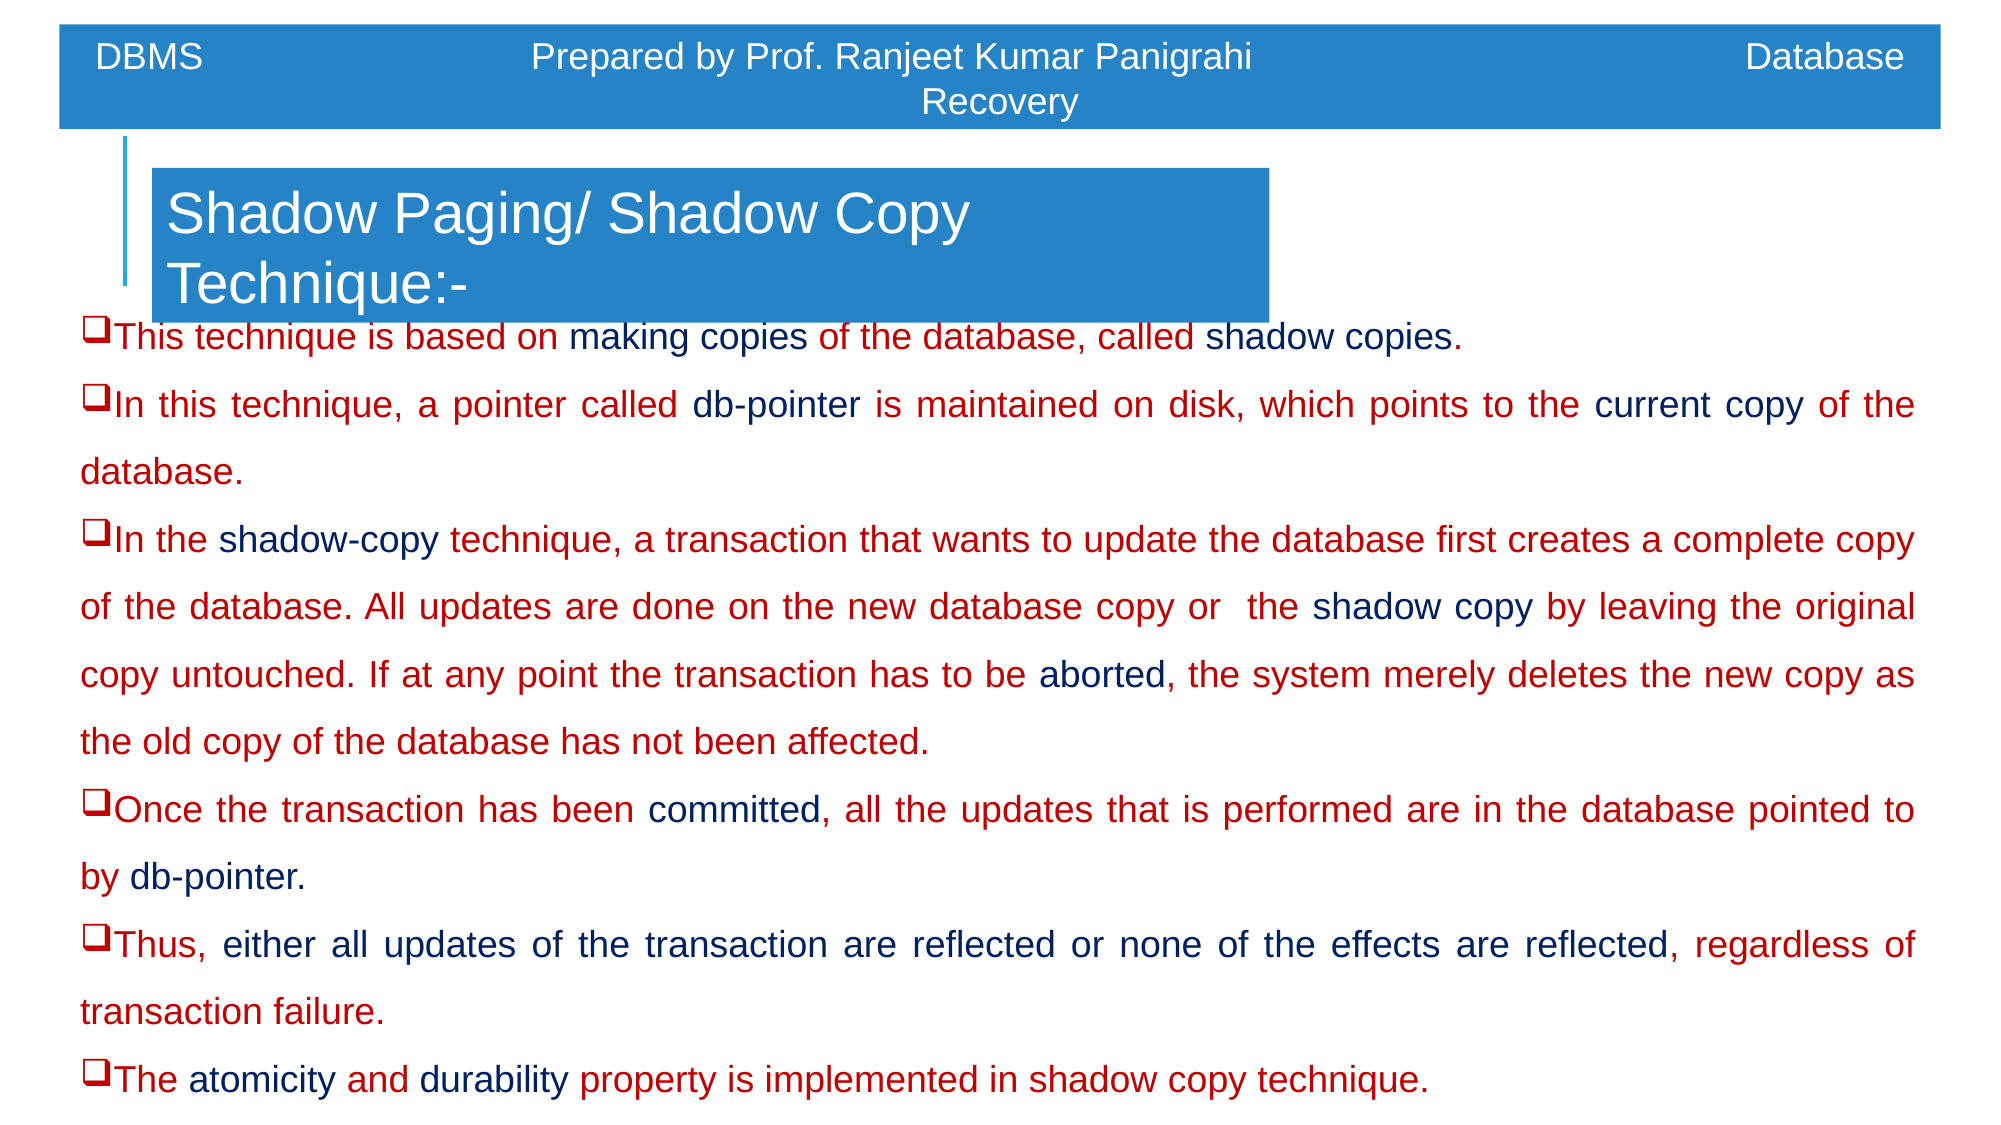

DBMS		             Prepared by Prof. Ranjeet Kumar Panigrahi				Database Recovery
Shadow Paging/ Shadow Copy Technique:-
This technique is based on making copies of the database, called shadow copies.
In this technique, a pointer called db-pointer is maintained on disk, which points to the current copy of the database.
In the shadow-copy technique, a transaction that wants to update the database first creates a complete copy of the database. All updates are done on the new database copy or  the shadow copy by leaving the original copy untouched. If at any point the transaction has to be aborted, the system merely deletes the new copy as the old copy of the database has not been affected.
Once the transaction has been committed, all the updates that is performed are in the database pointed to by db-pointer.
Thus, either all updates of the transaction are reflected or none of the effects are reflected, regardless of transaction failure.
The atomicity and durability property is implemented in shadow copy technique.